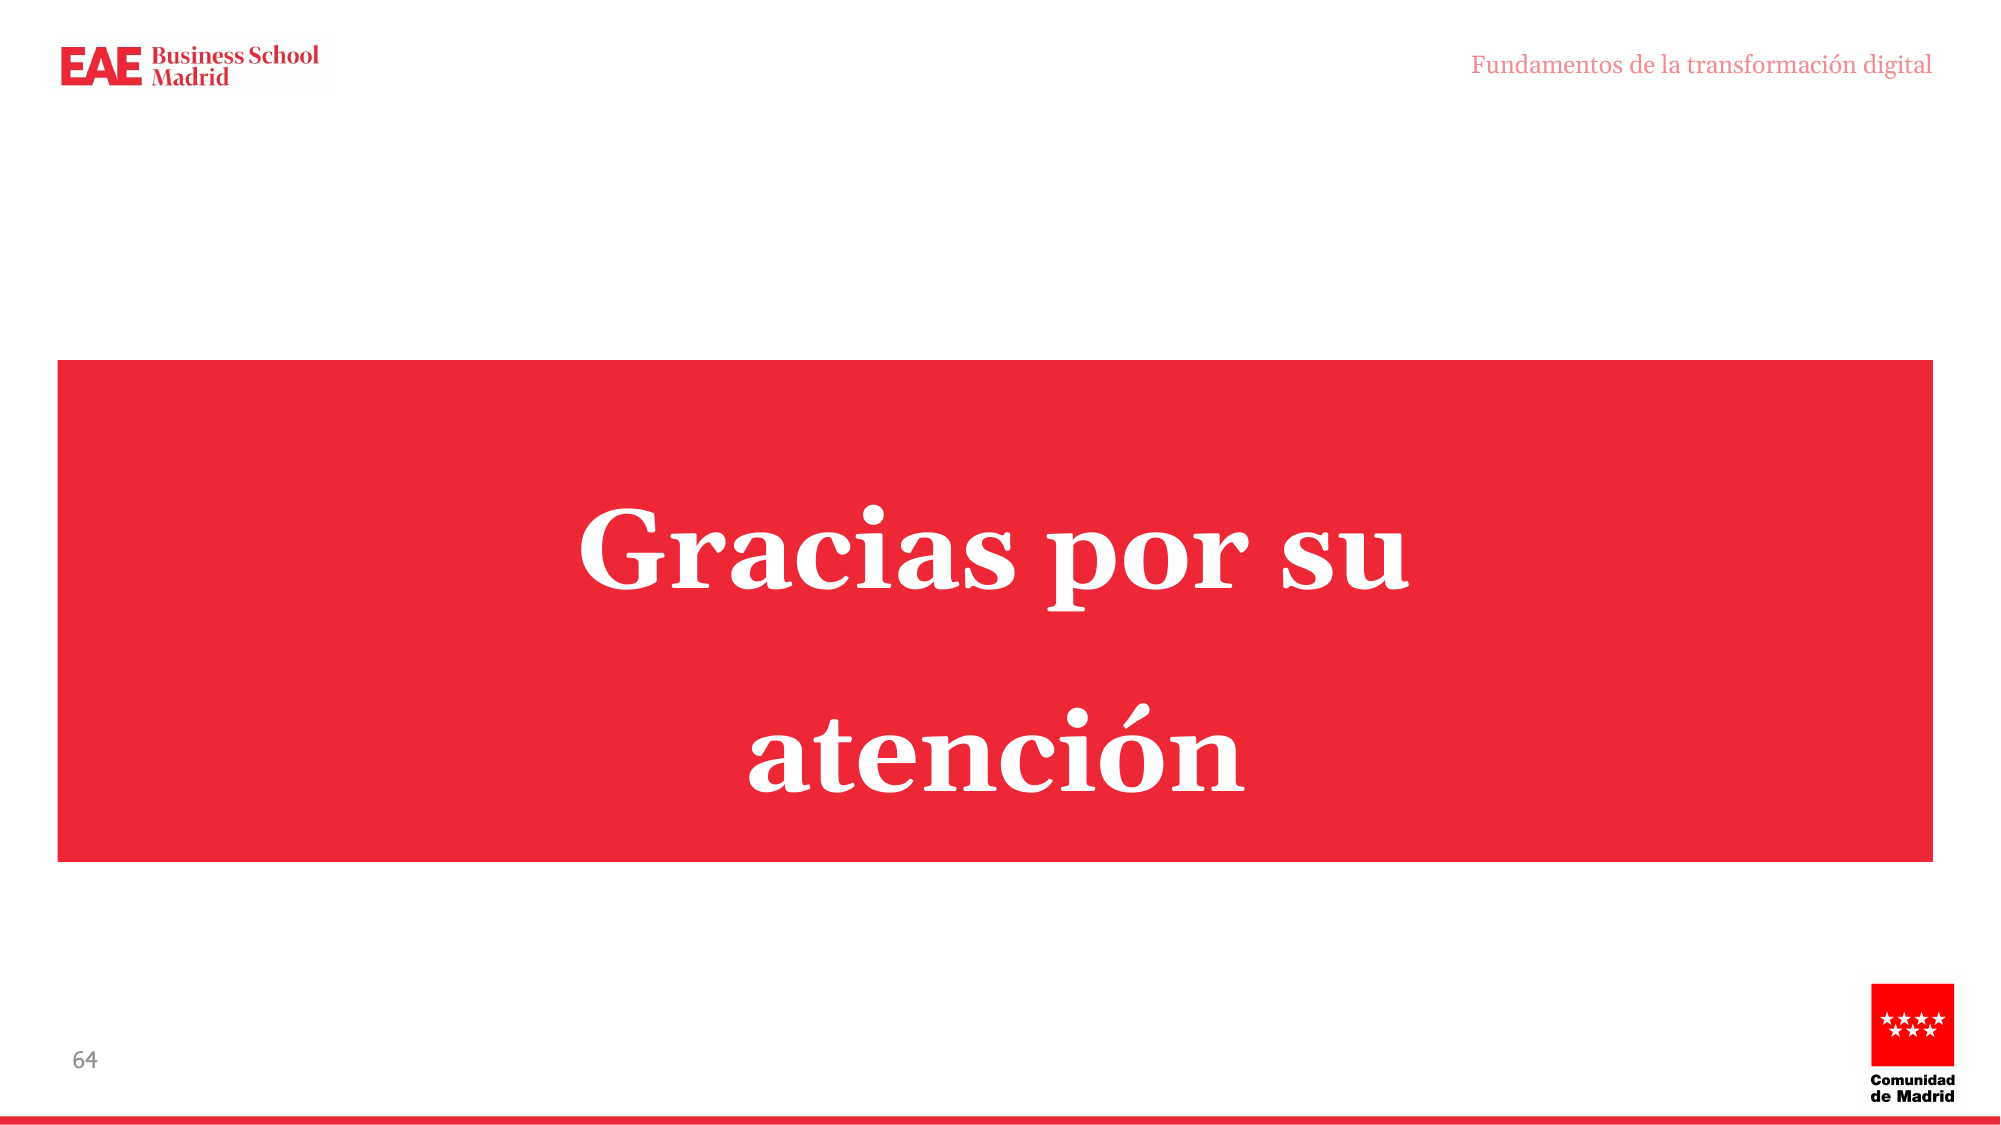

Fundamentos de la transformación digital
# Gracias por su atención
64